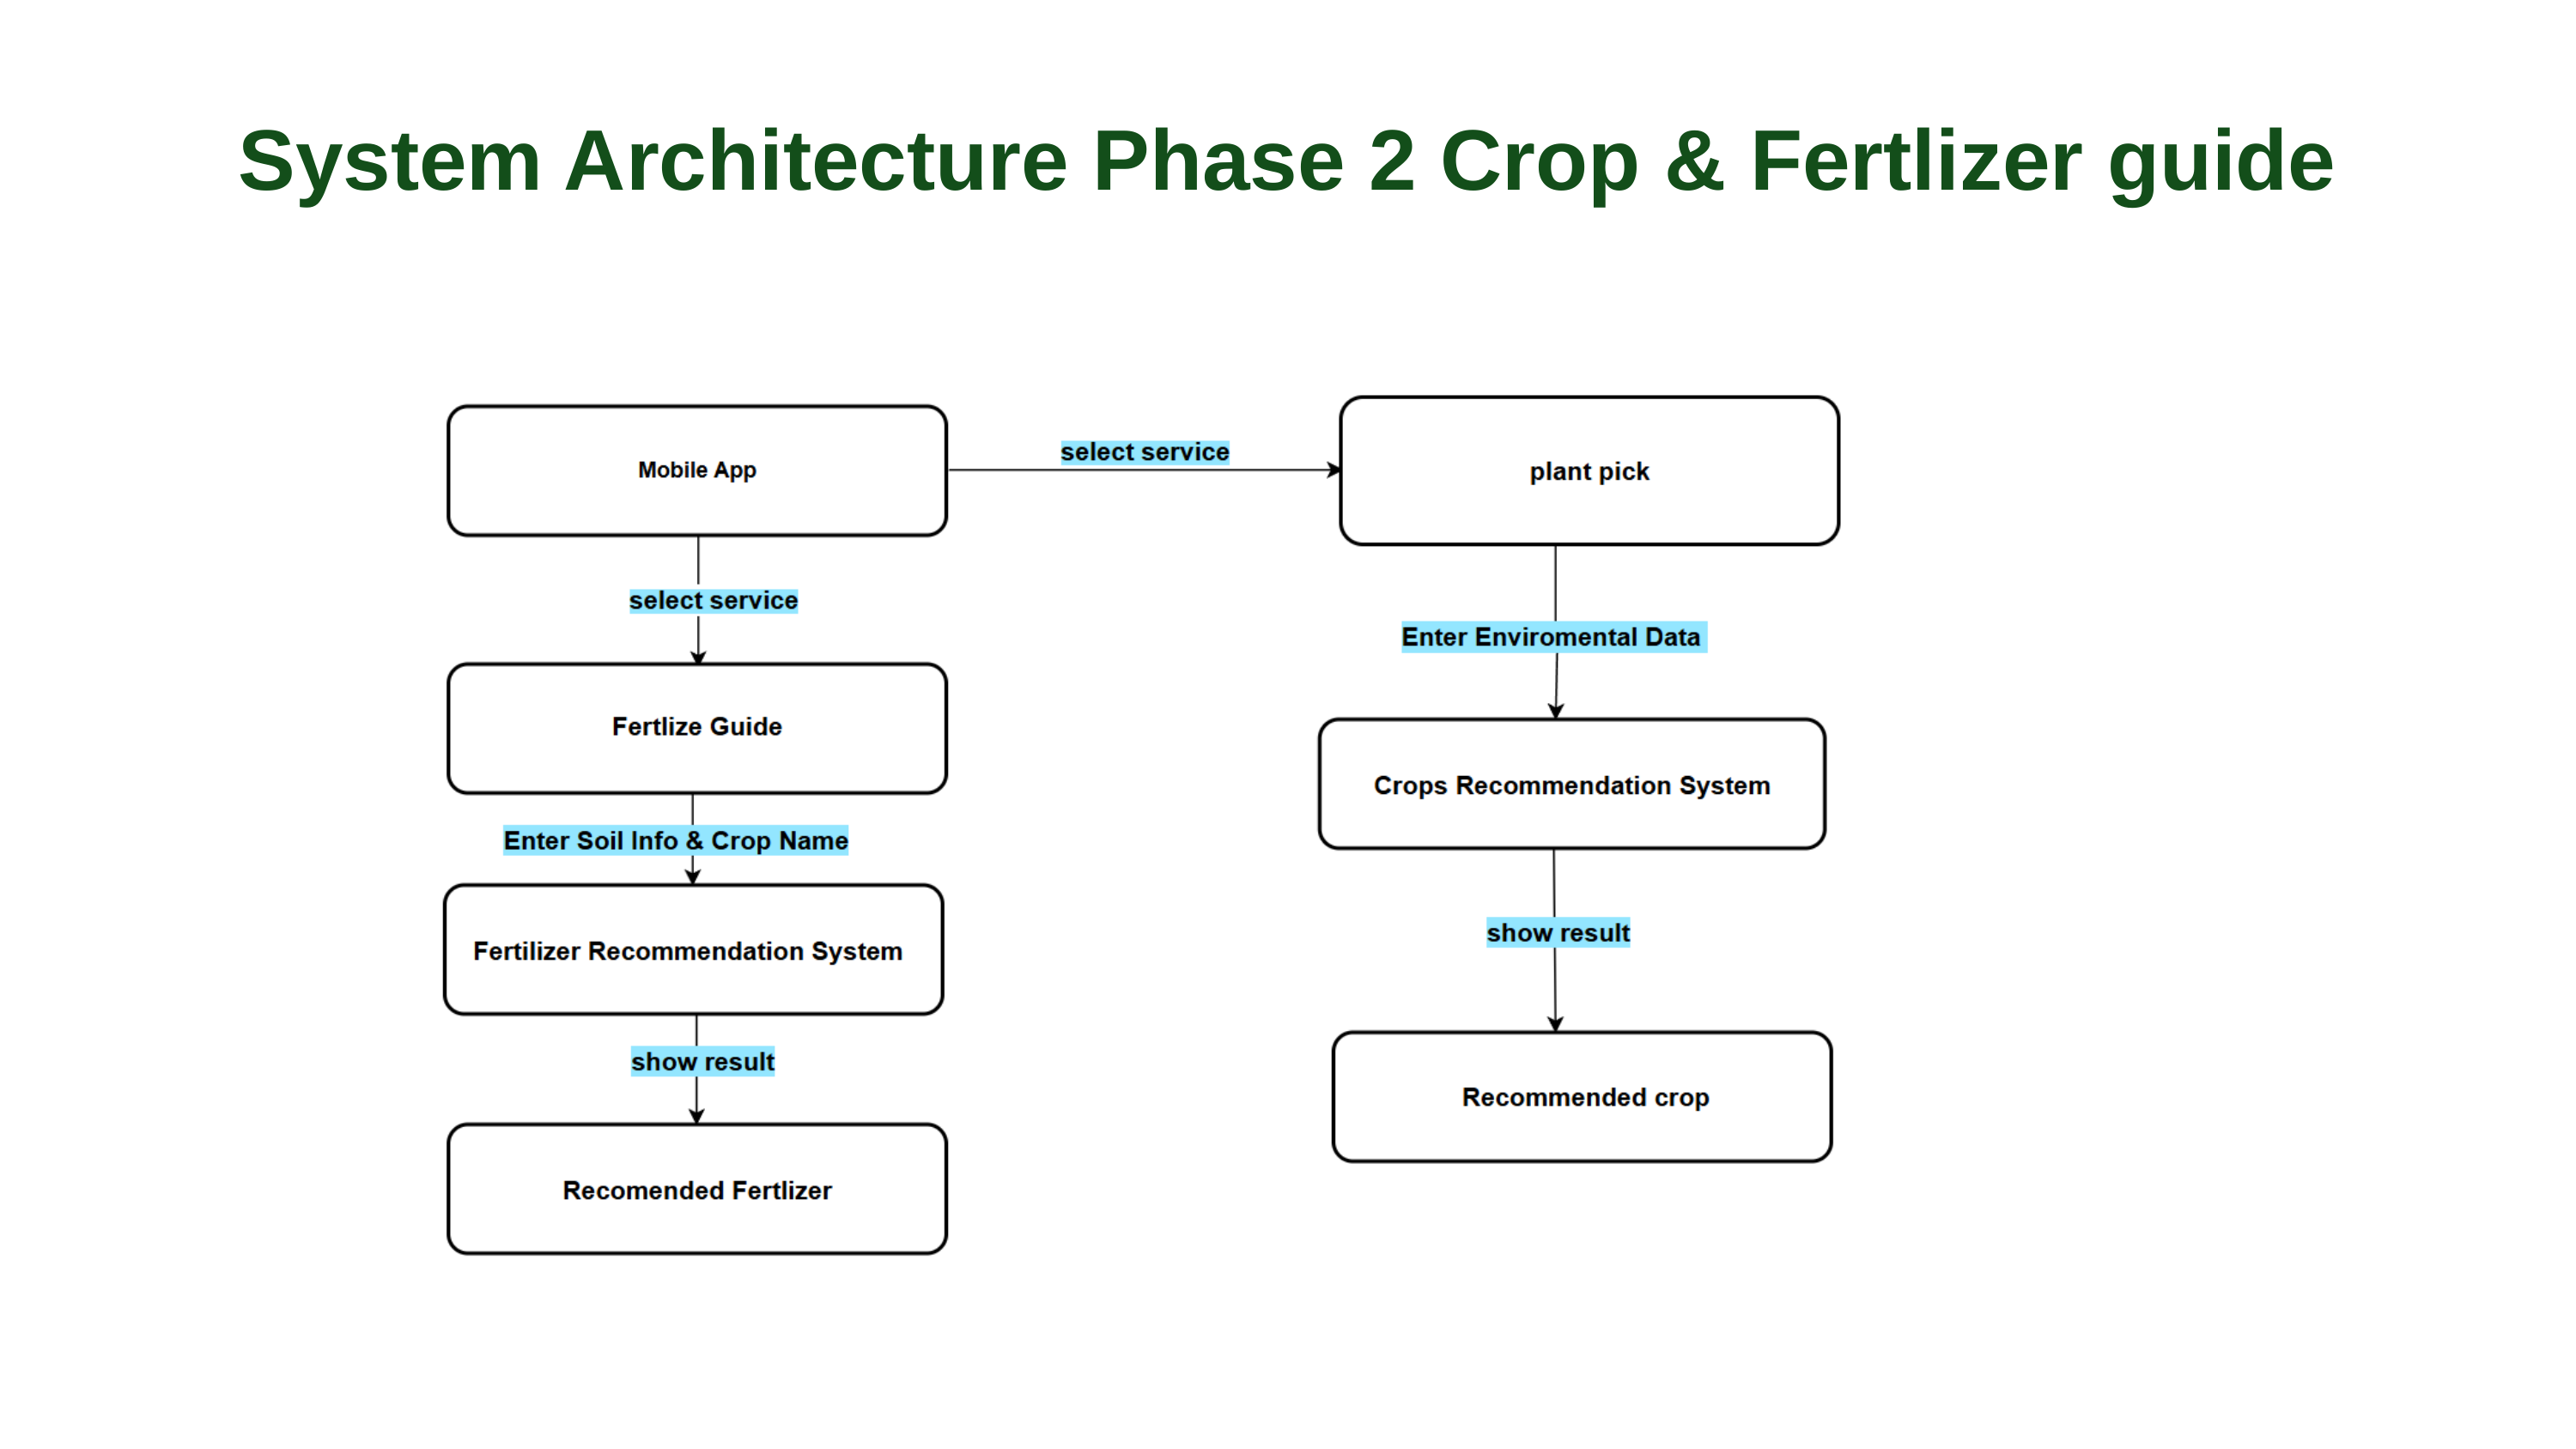

System Architecture Phase 2 Crop & Fertlizer guide